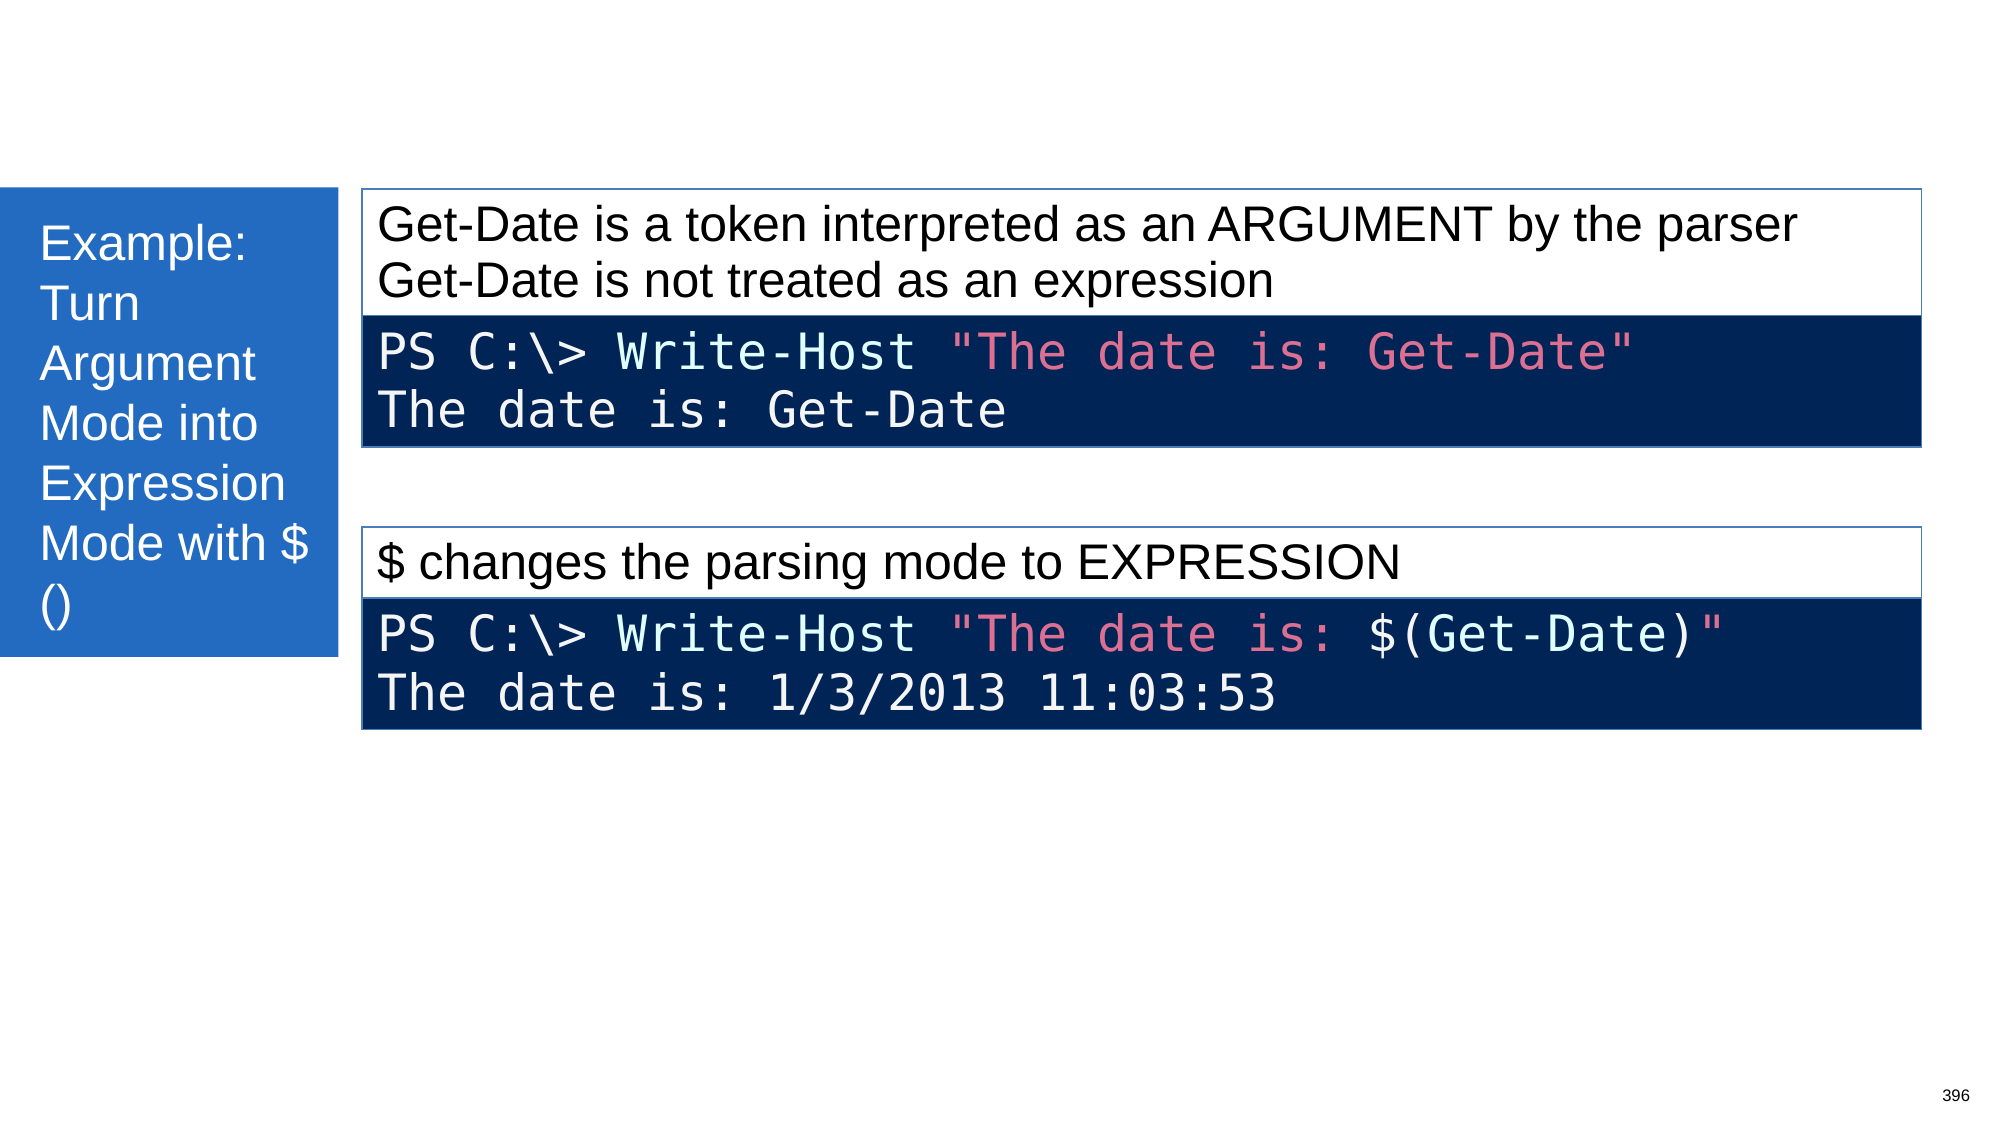

Example:
Turn Argument Mode into Expression Mode with $()
| Get-Date is a token interpreted as an ARGUMENT by the parser Get-Date is not treated as an expression |
| --- |
| PS C:\> Write-Host "The date is: Get-Date" The date is: Get-Date |
| $ changes the parsing mode to EXPRESSION |
| --- |
| PS C:\> Write-Host "The date is: $(Get-Date)" The date is: 1/3/2013 11:03:53 |
396